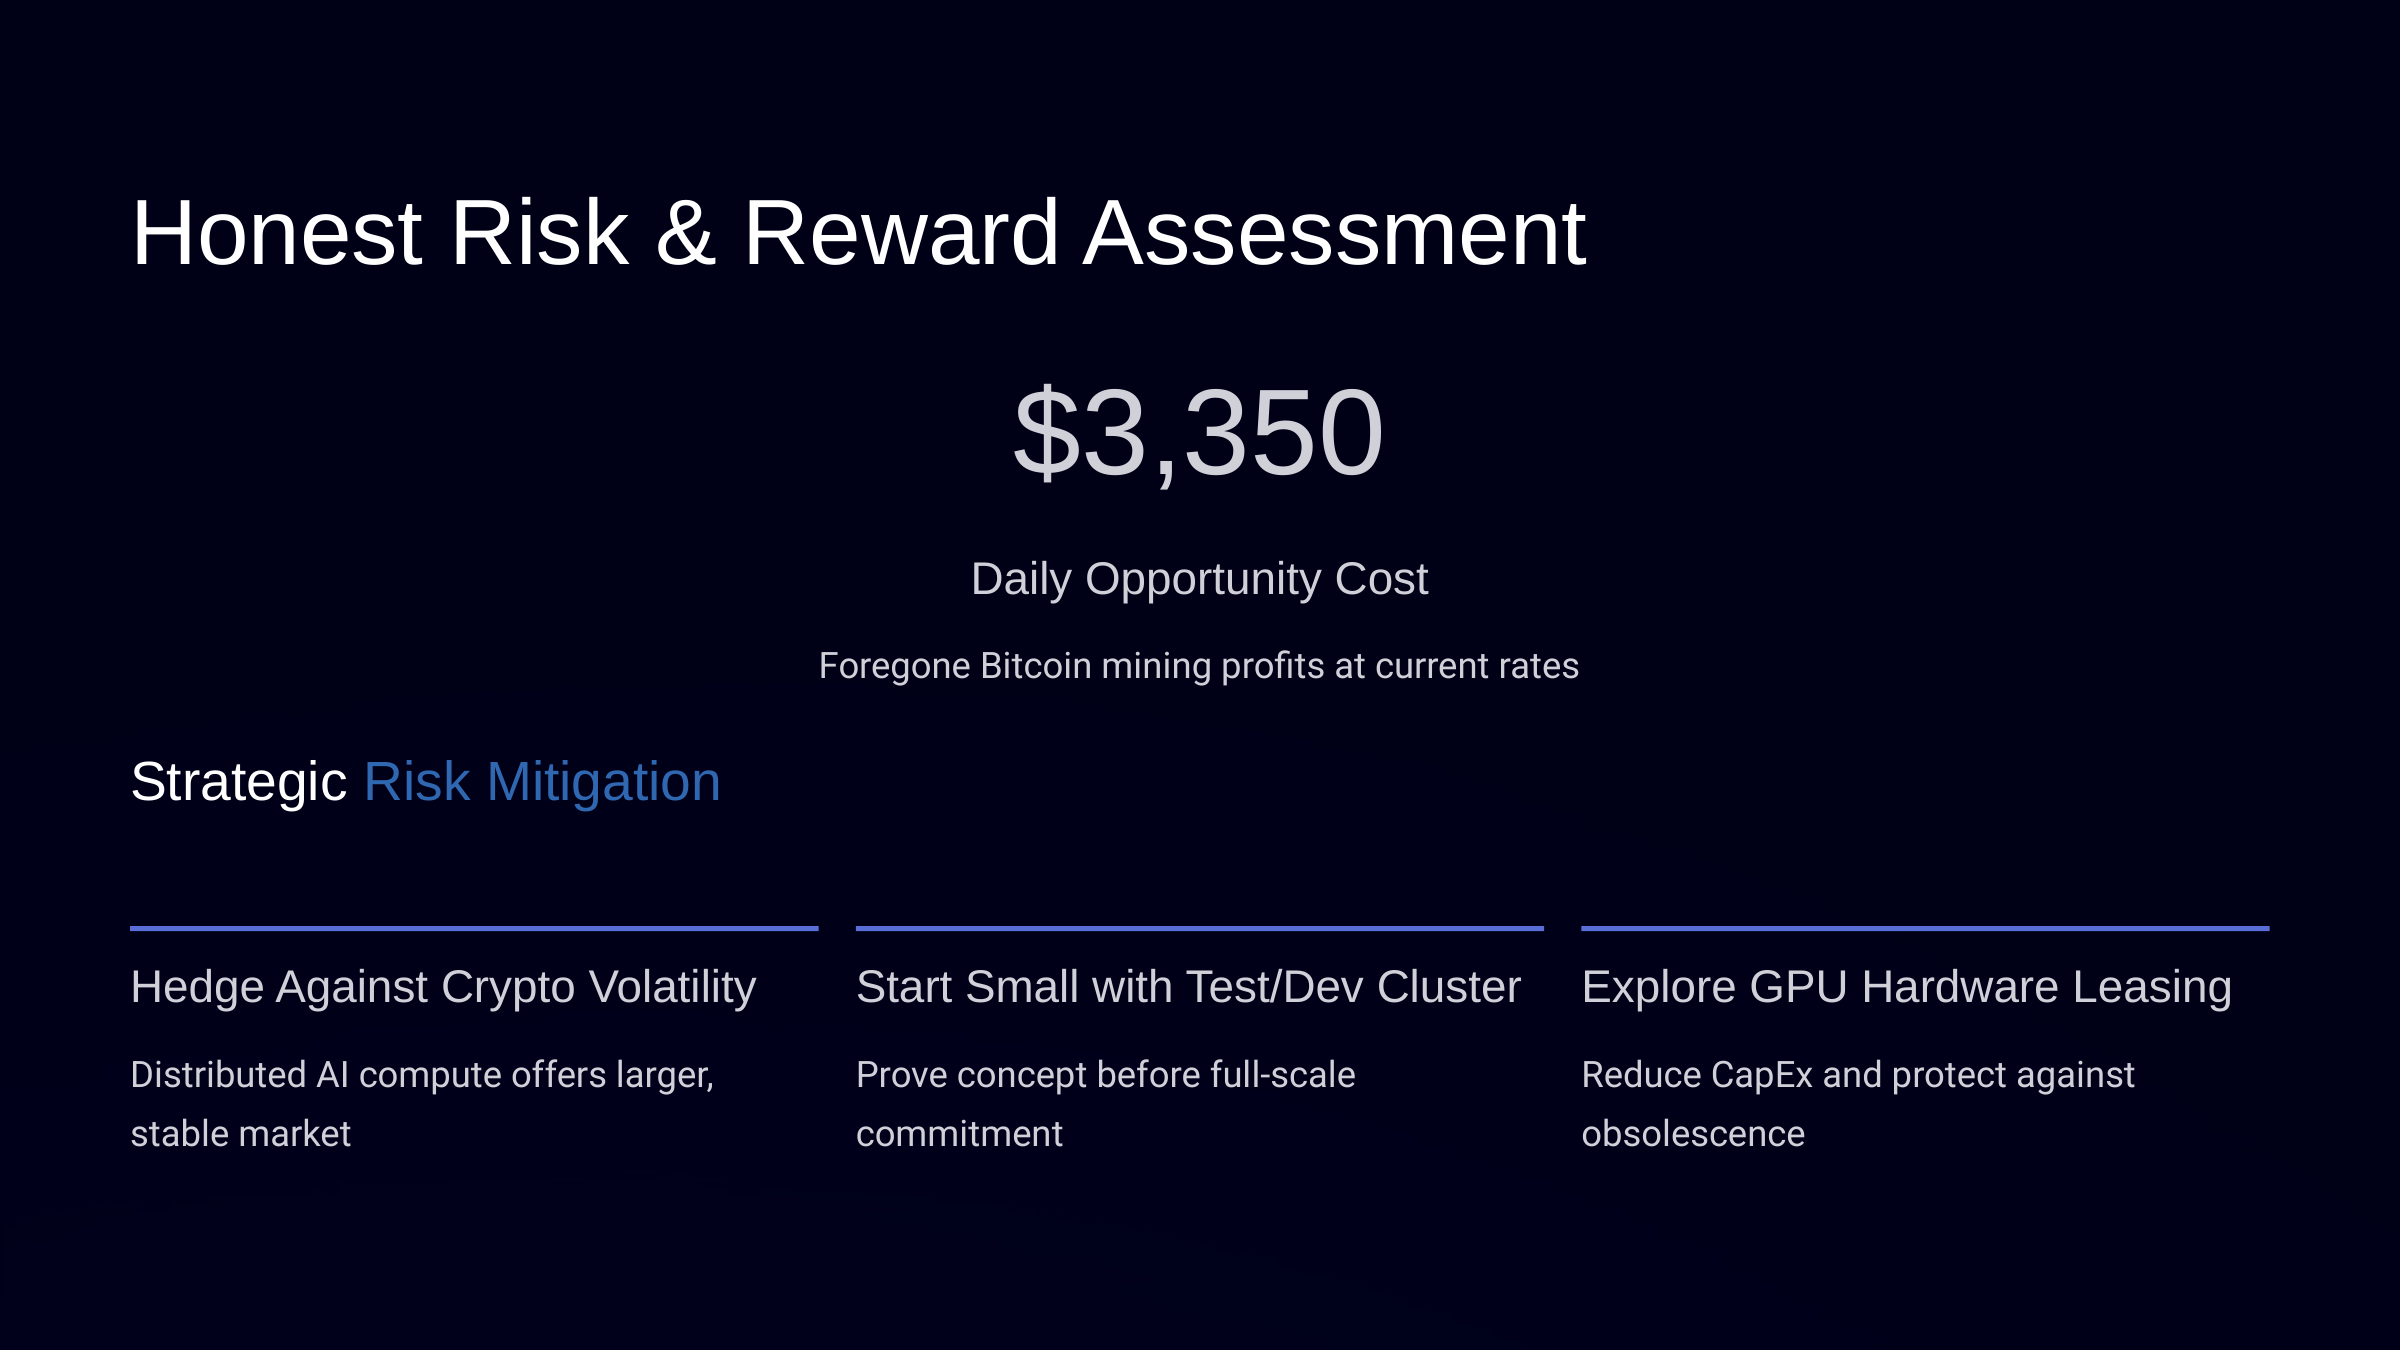

Honest Risk & Reward Assessment
$3,350
Daily Opportunity Cost
Foregone Bitcoin mining profits at current rates
Strategic Risk Mitigation

Hedge Against Crypto Volatility
Start Small with Test/Dev Cluster
Explore GPU Hardware Leasing
Distributed AI compute offers larger, stable market
Prove concept before full-scale commitment
Reduce CapEx and protect against obsolescence